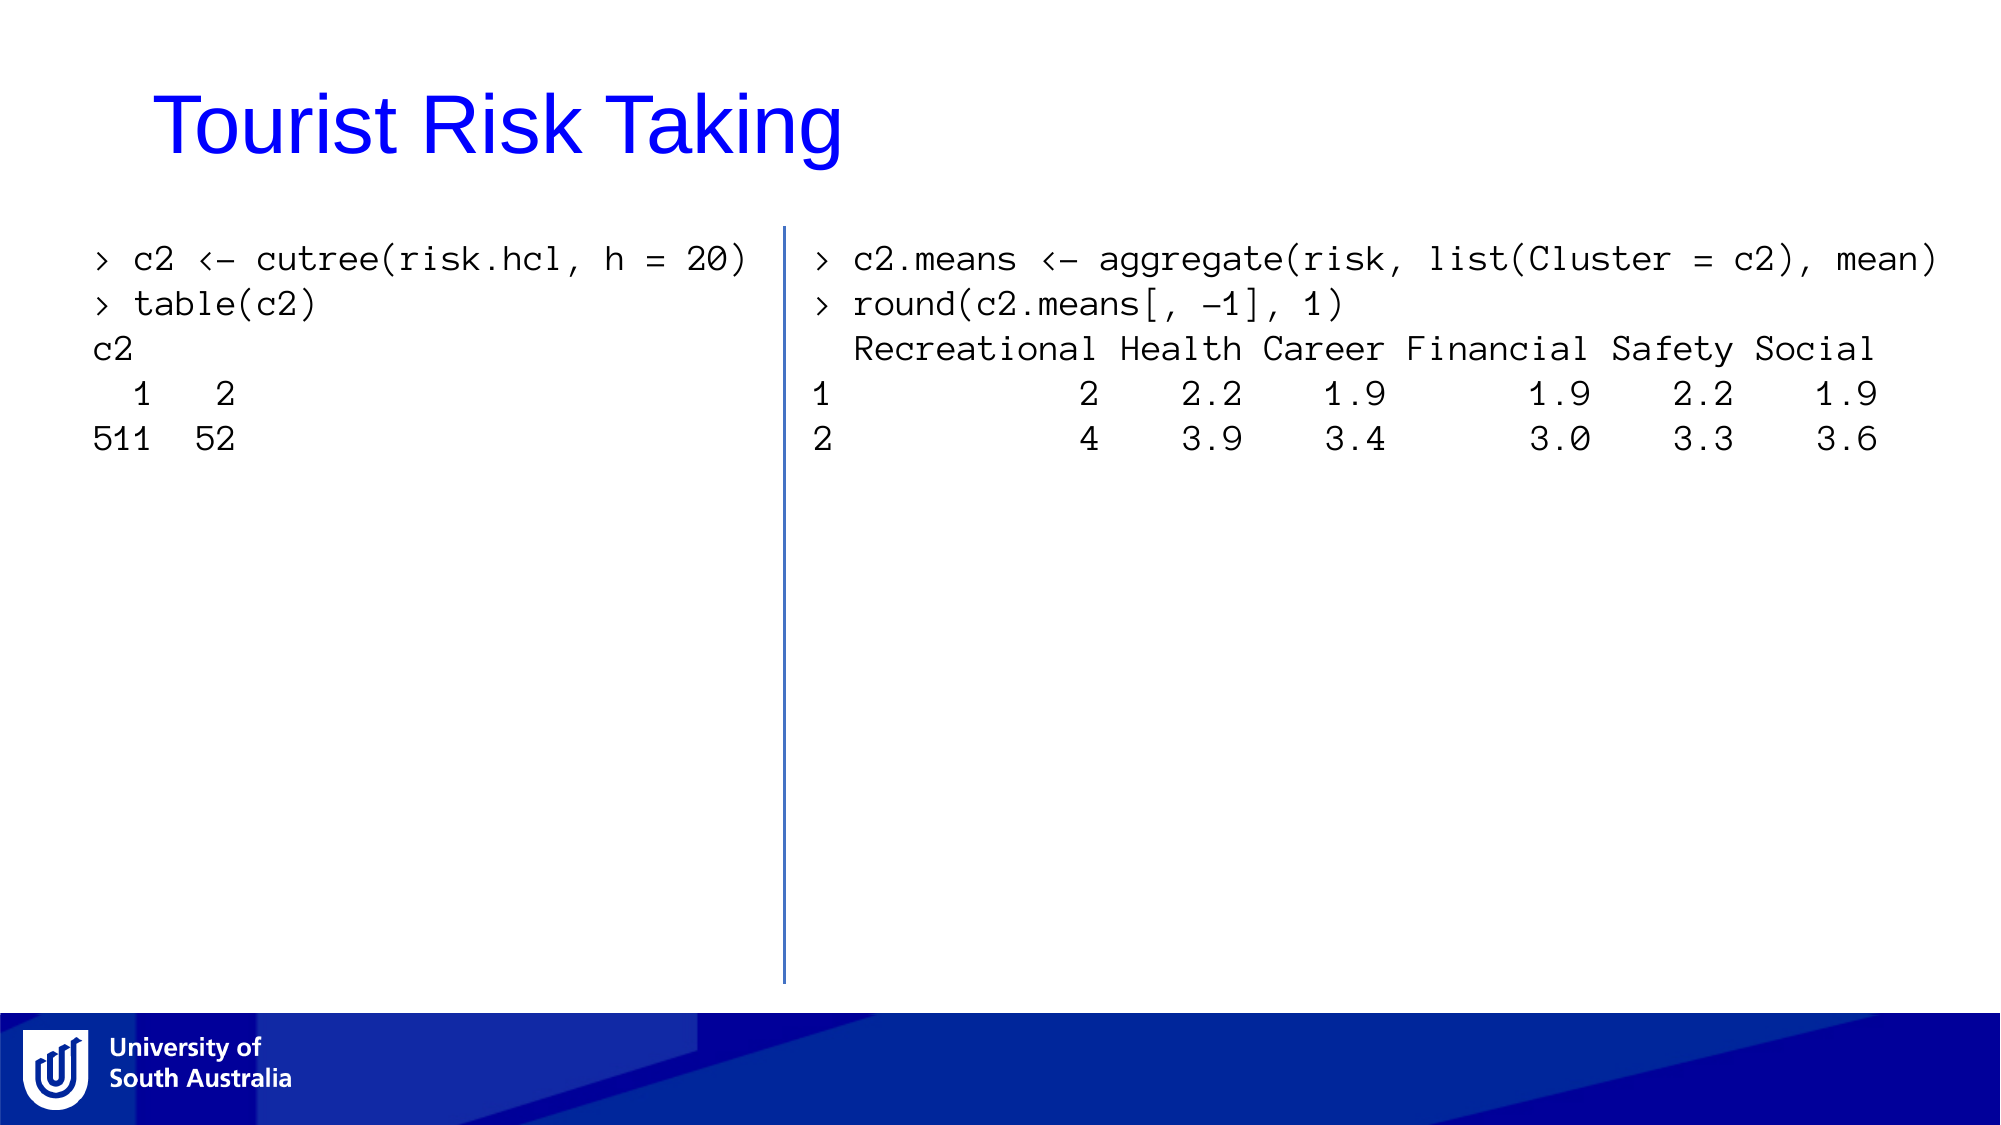

# Tourist Risk Taking
> c2 <- cutree(risk.hcl, h = 20)
> table(c2)
c2
  1   2
511  52
> c2.means <- aggregate(risk, list(Cluster = c2), mean)
> round(c2.means[, -1], 1)
  Recreational Health Career Financial Safety Social
1            2    2.2    1.9       1.9    2.2    1.9
2            4    3.9    3.4       3.0    3.3    3.6